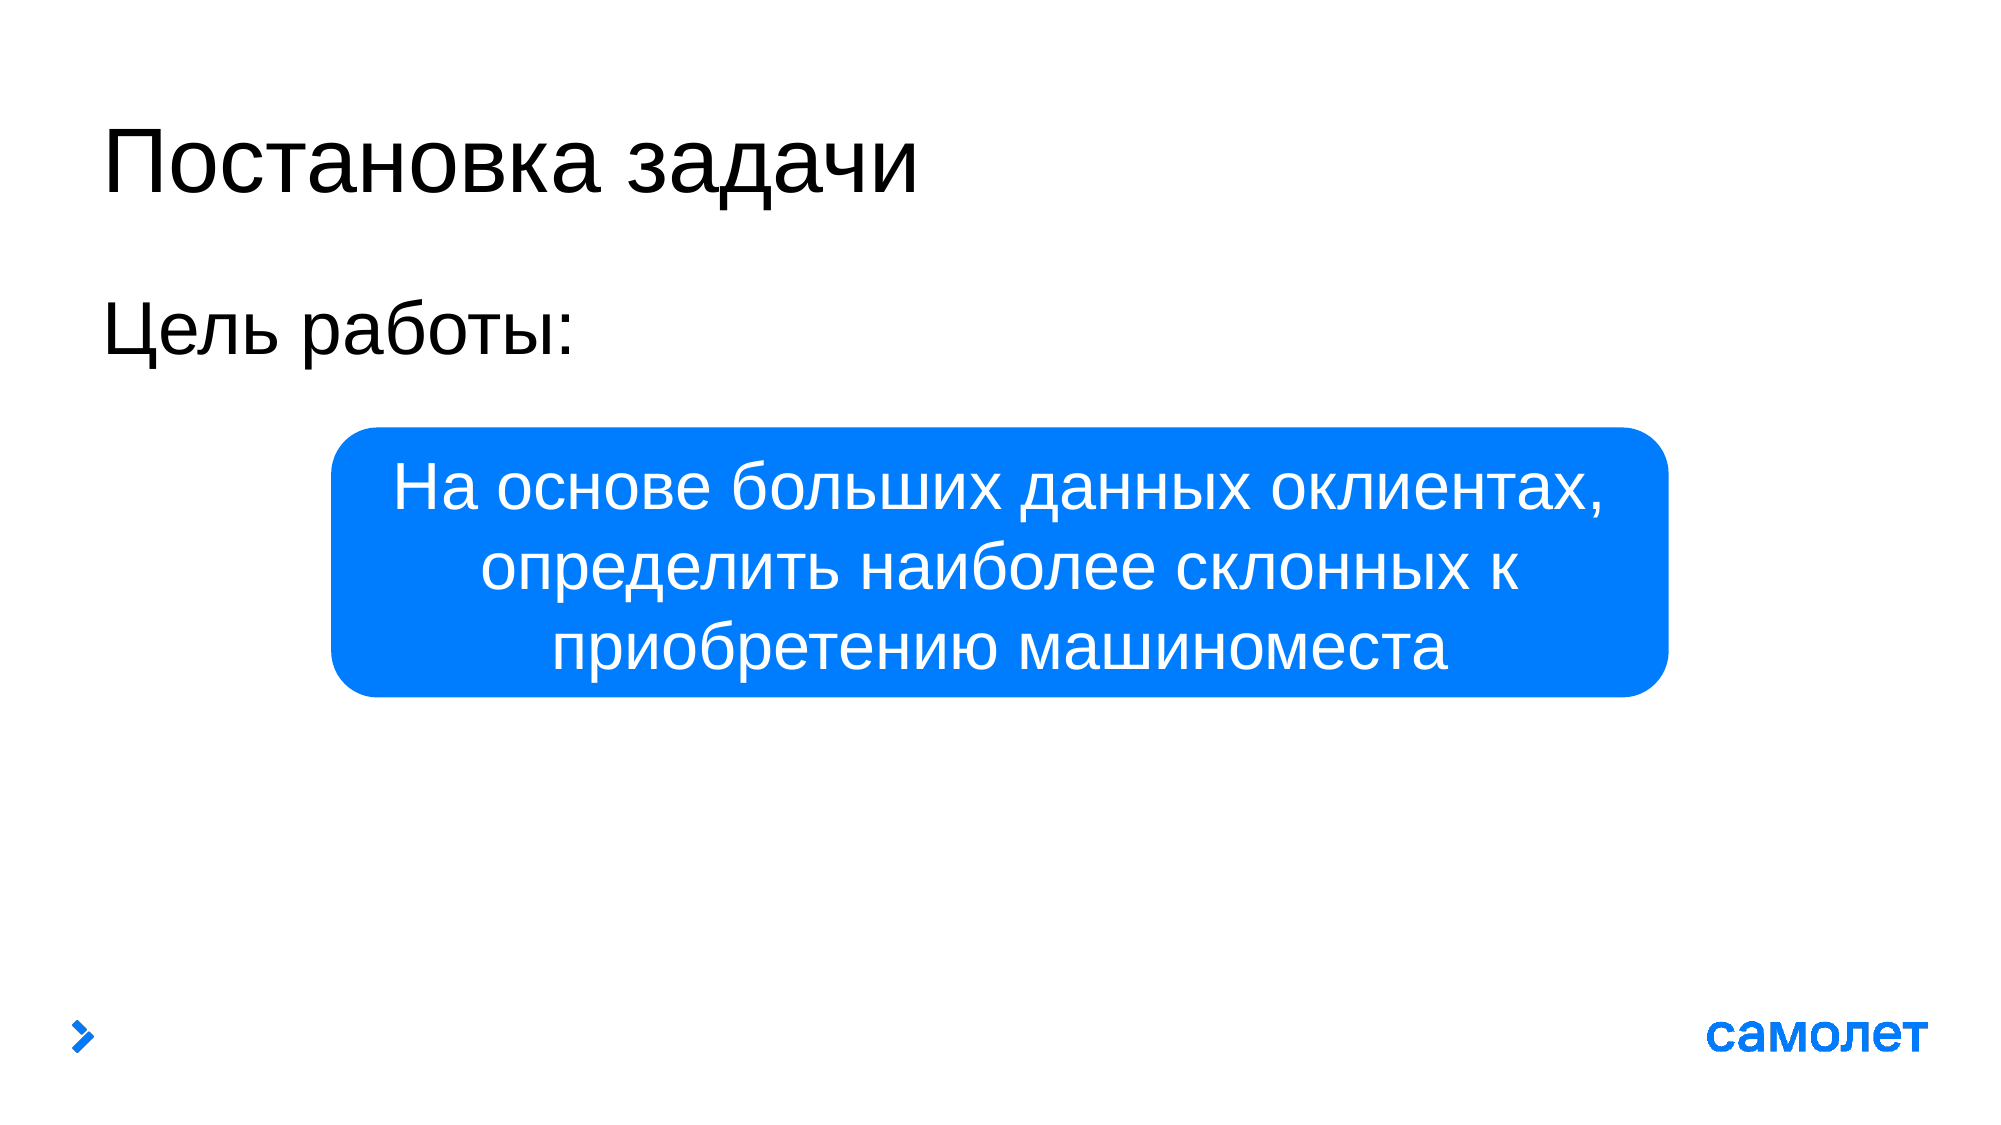

Постановка задачи
Цель работы:
На основе больших данных оклиентах, определить наиболее склонных к приобретению машиноместа